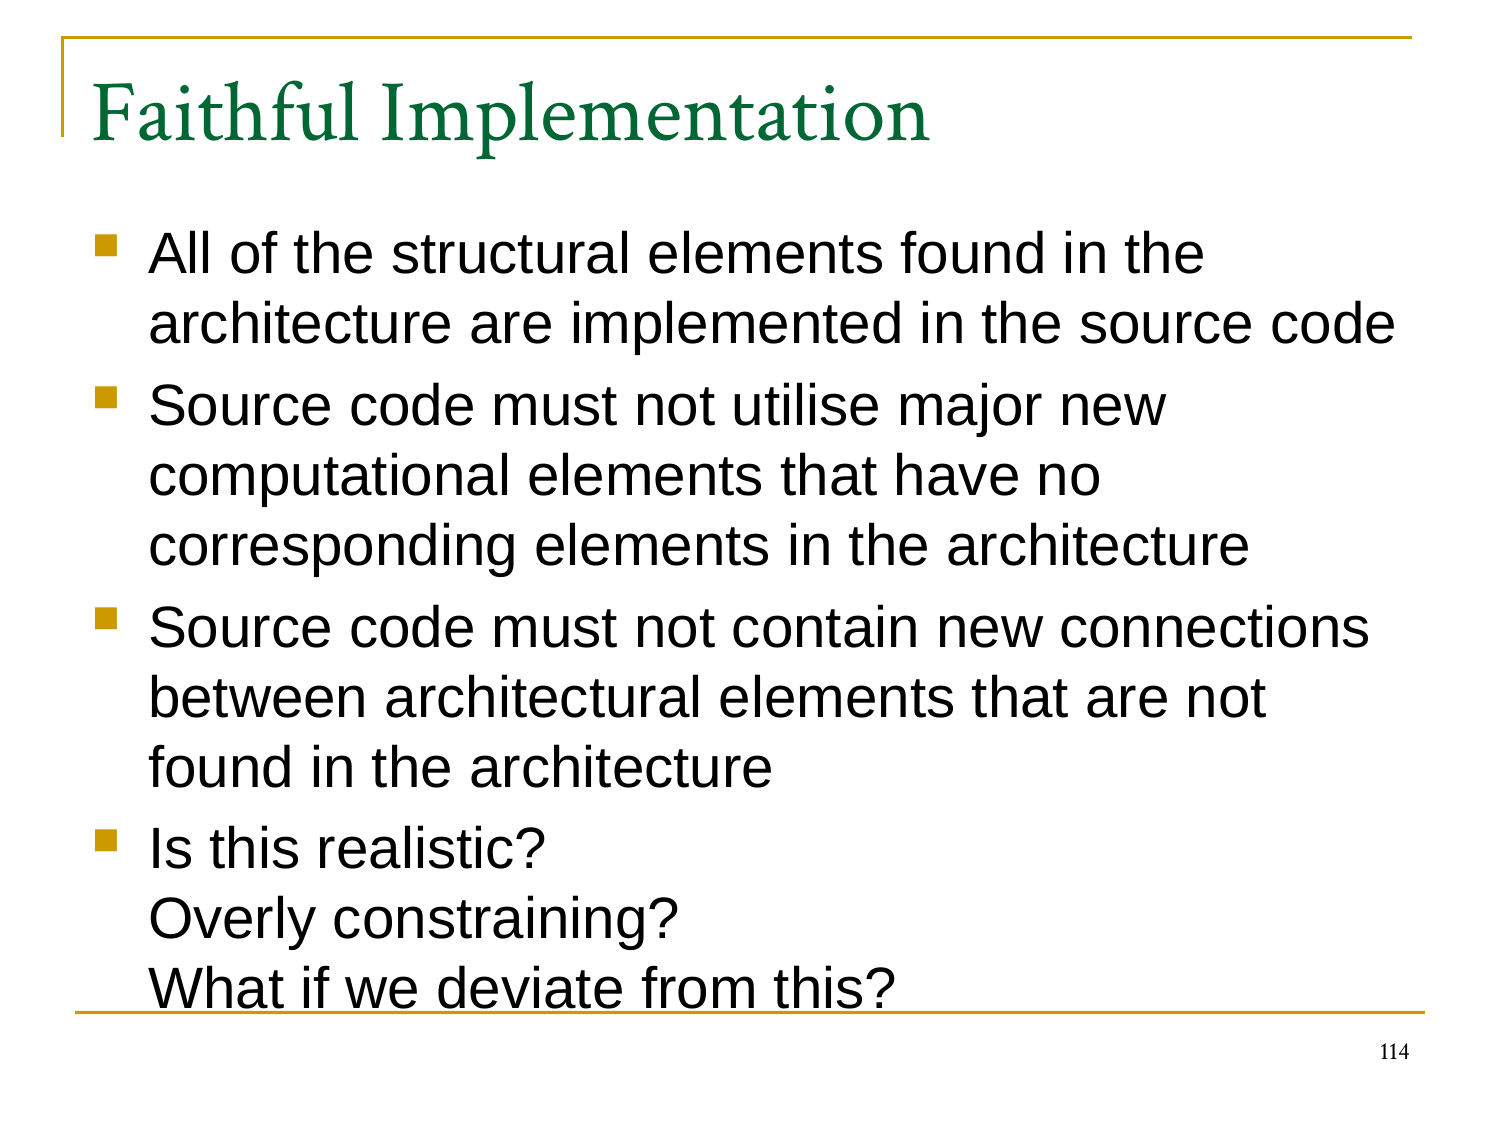

# Faithful Implementation
All of the structural elements found in the architecture are implemented in the source code
Source code must not utilise major new computational elements that have no corresponding elements in the architecture
Source code must not contain new connections between architectural elements that are not found in the architecture
Is this realistic?
Overly constraining?
What if we deviate from this?

114